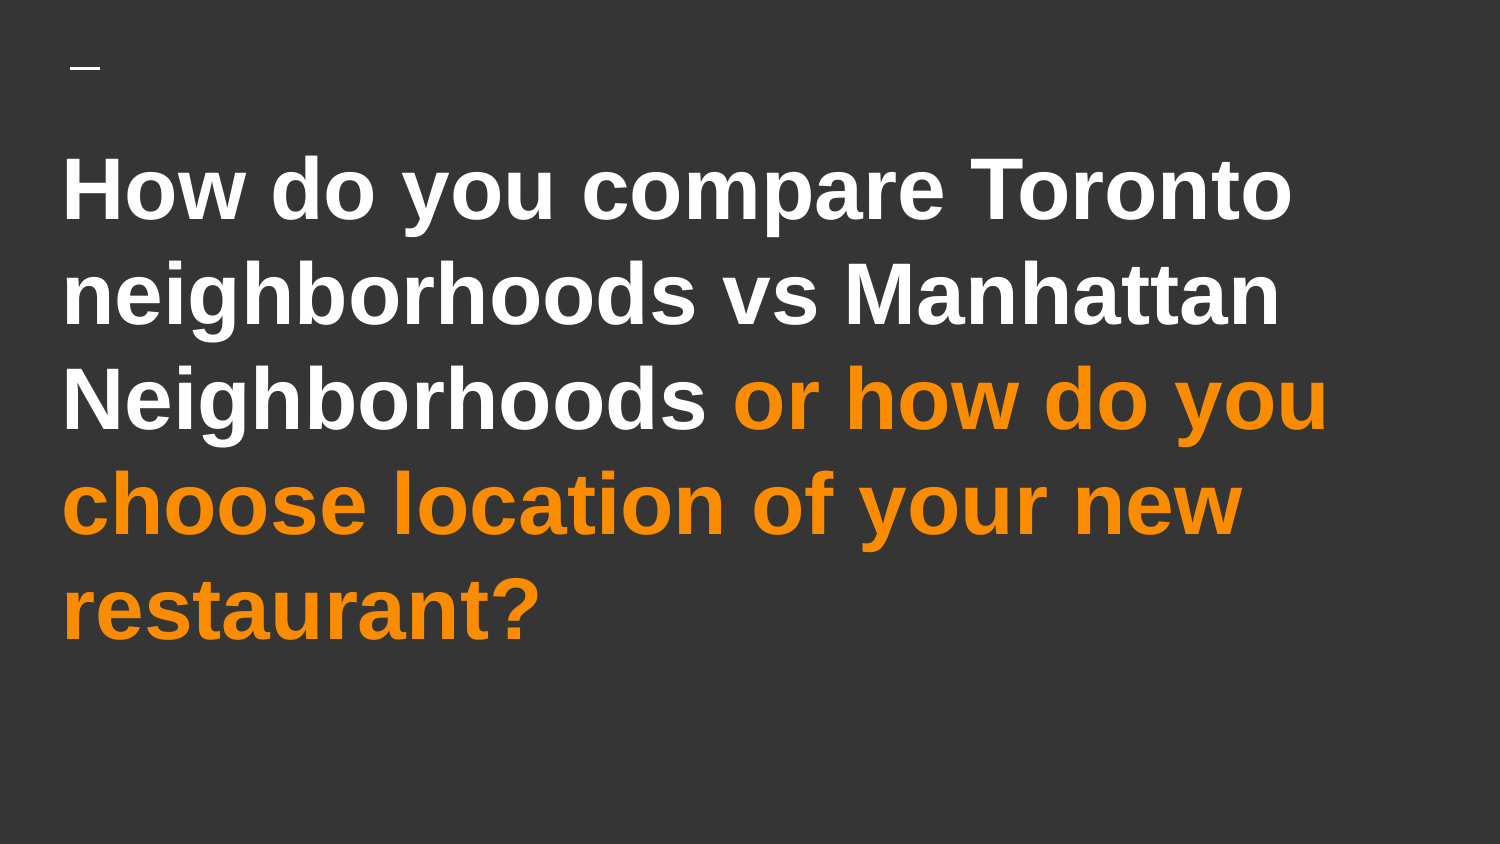

# How do you compare Toronto neighborhoods vs Manhattan Neighborhoods or how do you choose location of your new restaurant?